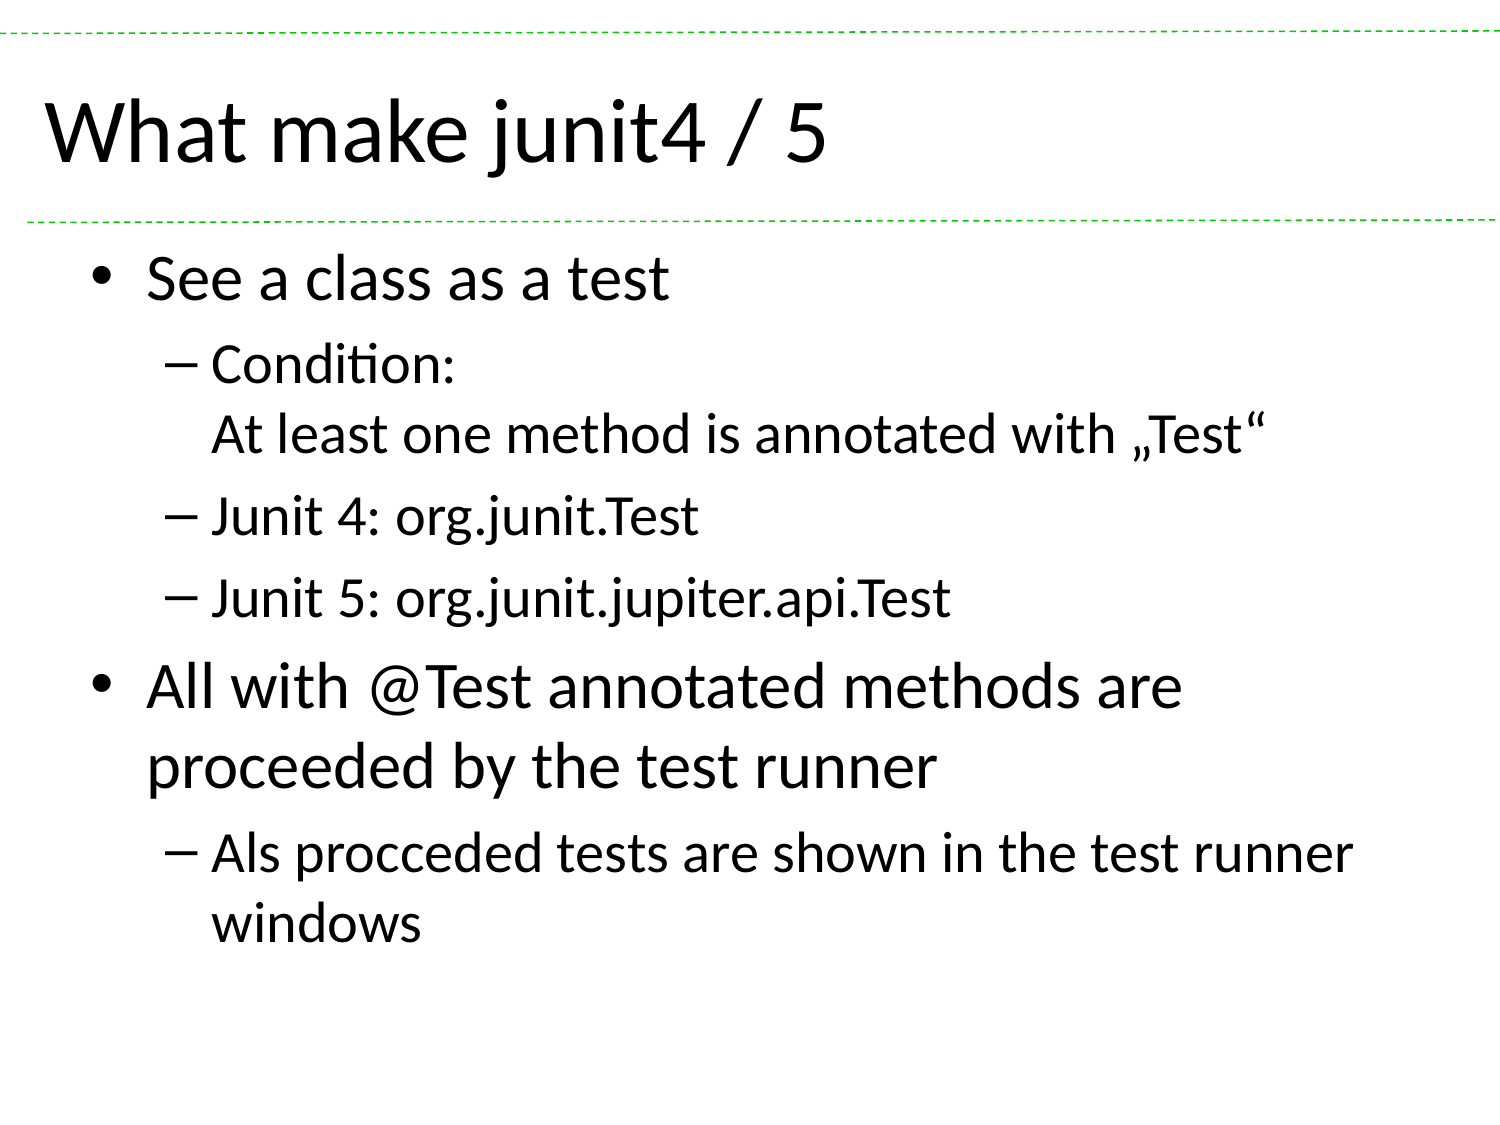

# What make junit4 / 5
See a class as a test
Condition:
At least one method is annotated with „Test“
Junit 4: org.junit.Test
Junit 5: org.junit.jupiter.api.Test
All with @Test annotated methods are proceeded by the test runner
Als procceded tests are shown in the test runner windows